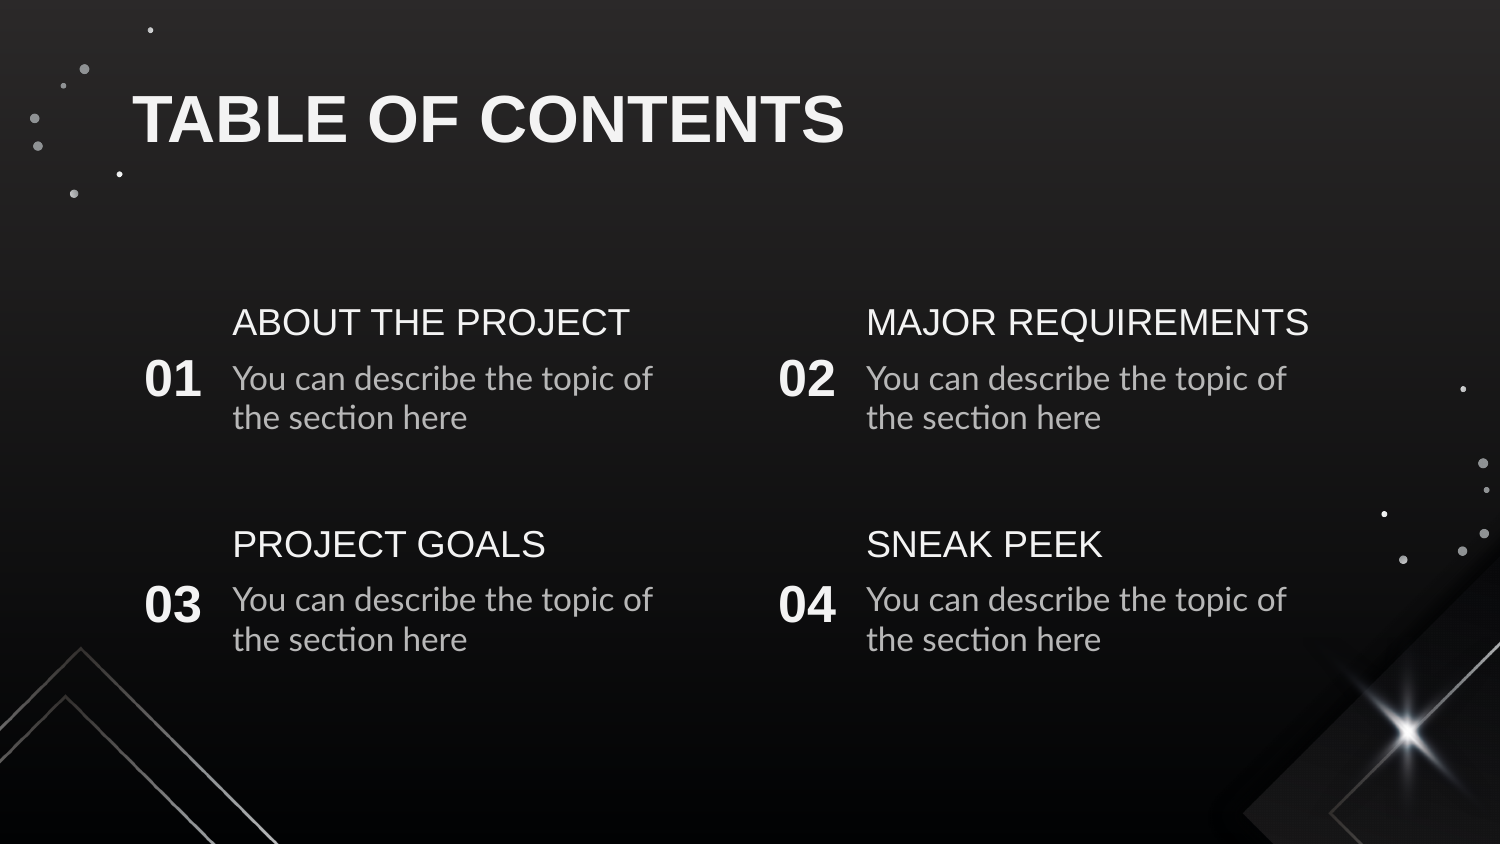

TABLE OF CONTENTS
# ABOUT THE PROJECT

MAJOR REQUIREMENTS

01
02
You can describe the topic of the section here

You can describe the topic of the section here

PROJECT GOALS

SNEAK PEEK
03
04
You can describe the topic of the section here

You can describe the topic of the section here